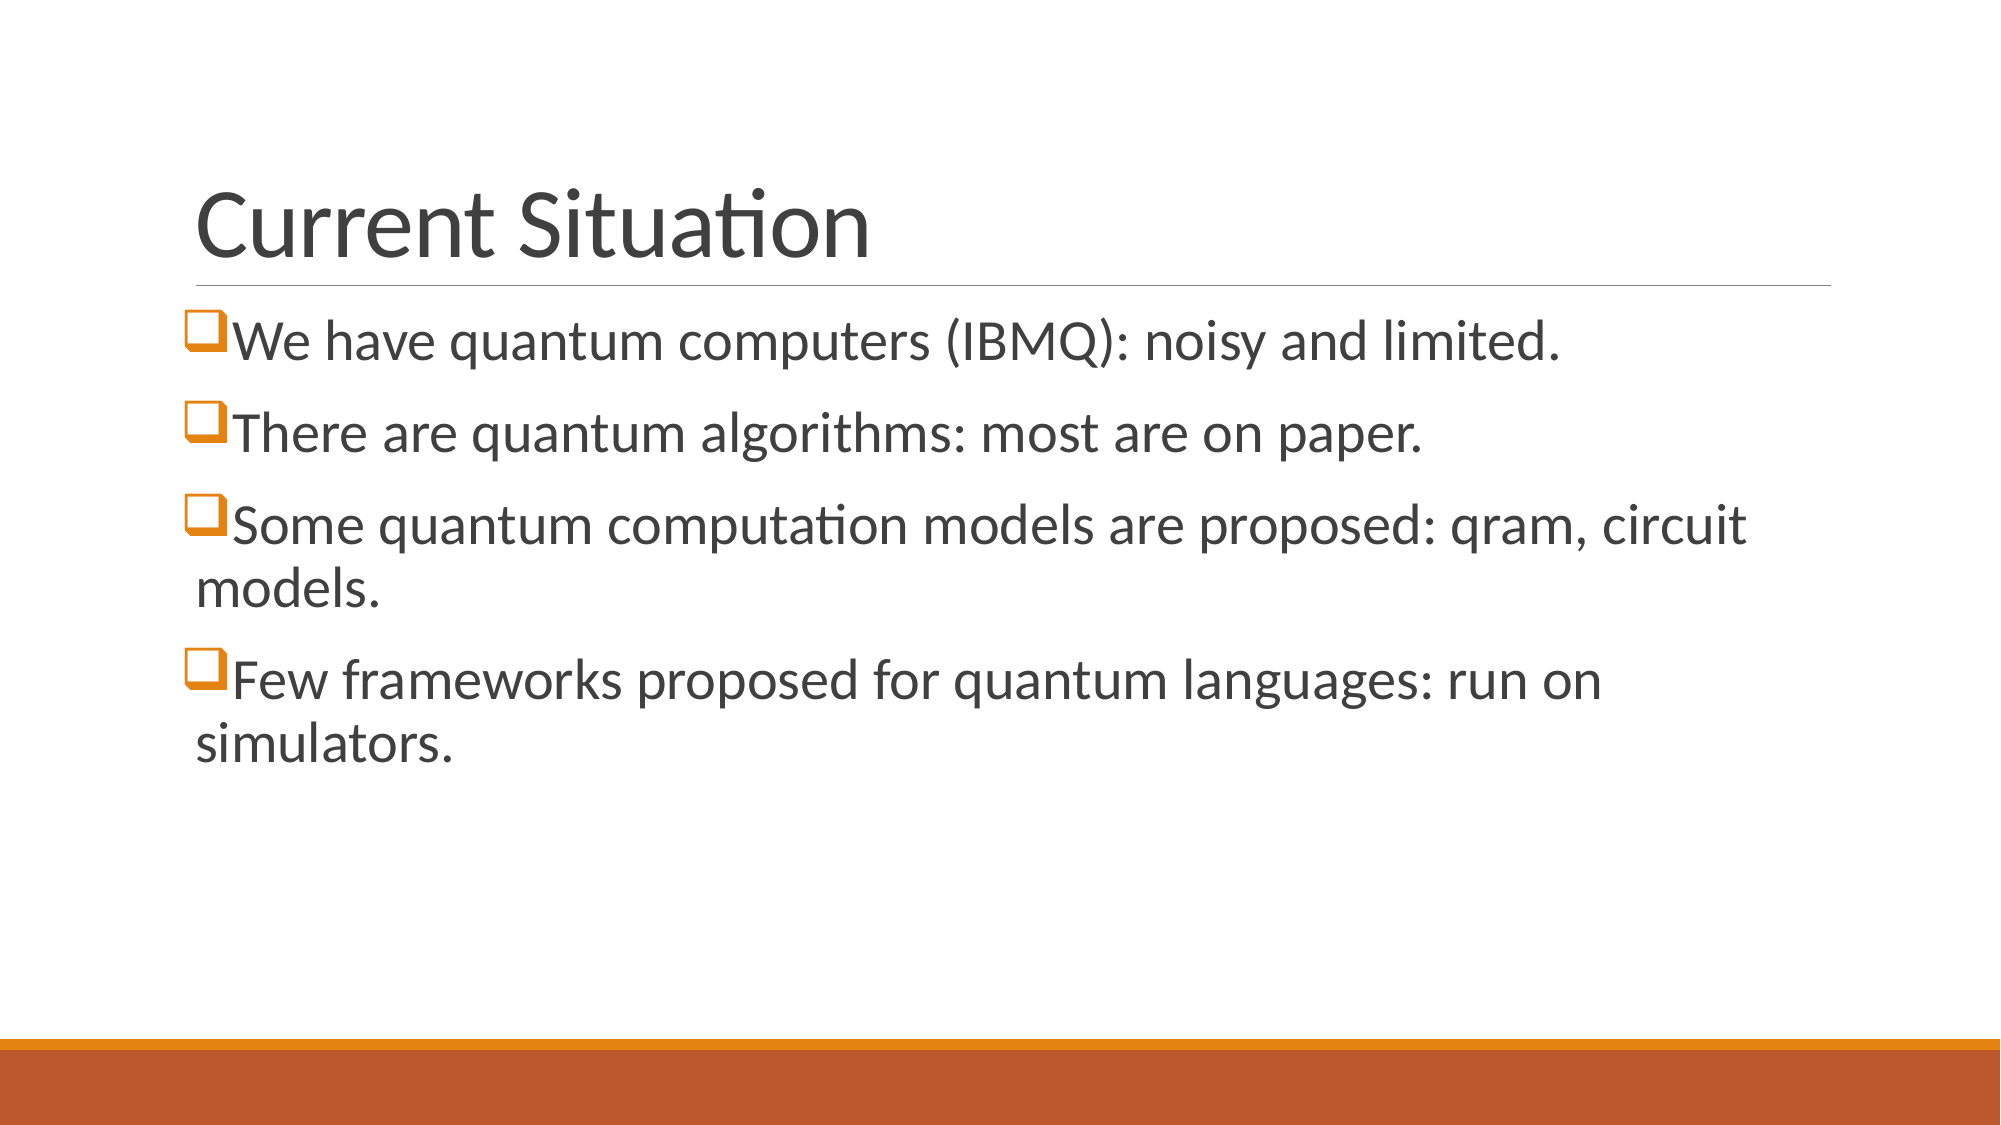

# Current Situation
We have quantum computers (IBMQ): noisy and limited.
There are quantum algorithms: most are on paper.
Some quantum computation models are proposed: qram, circuit models.
Few frameworks proposed for quantum languages: run on simulators.